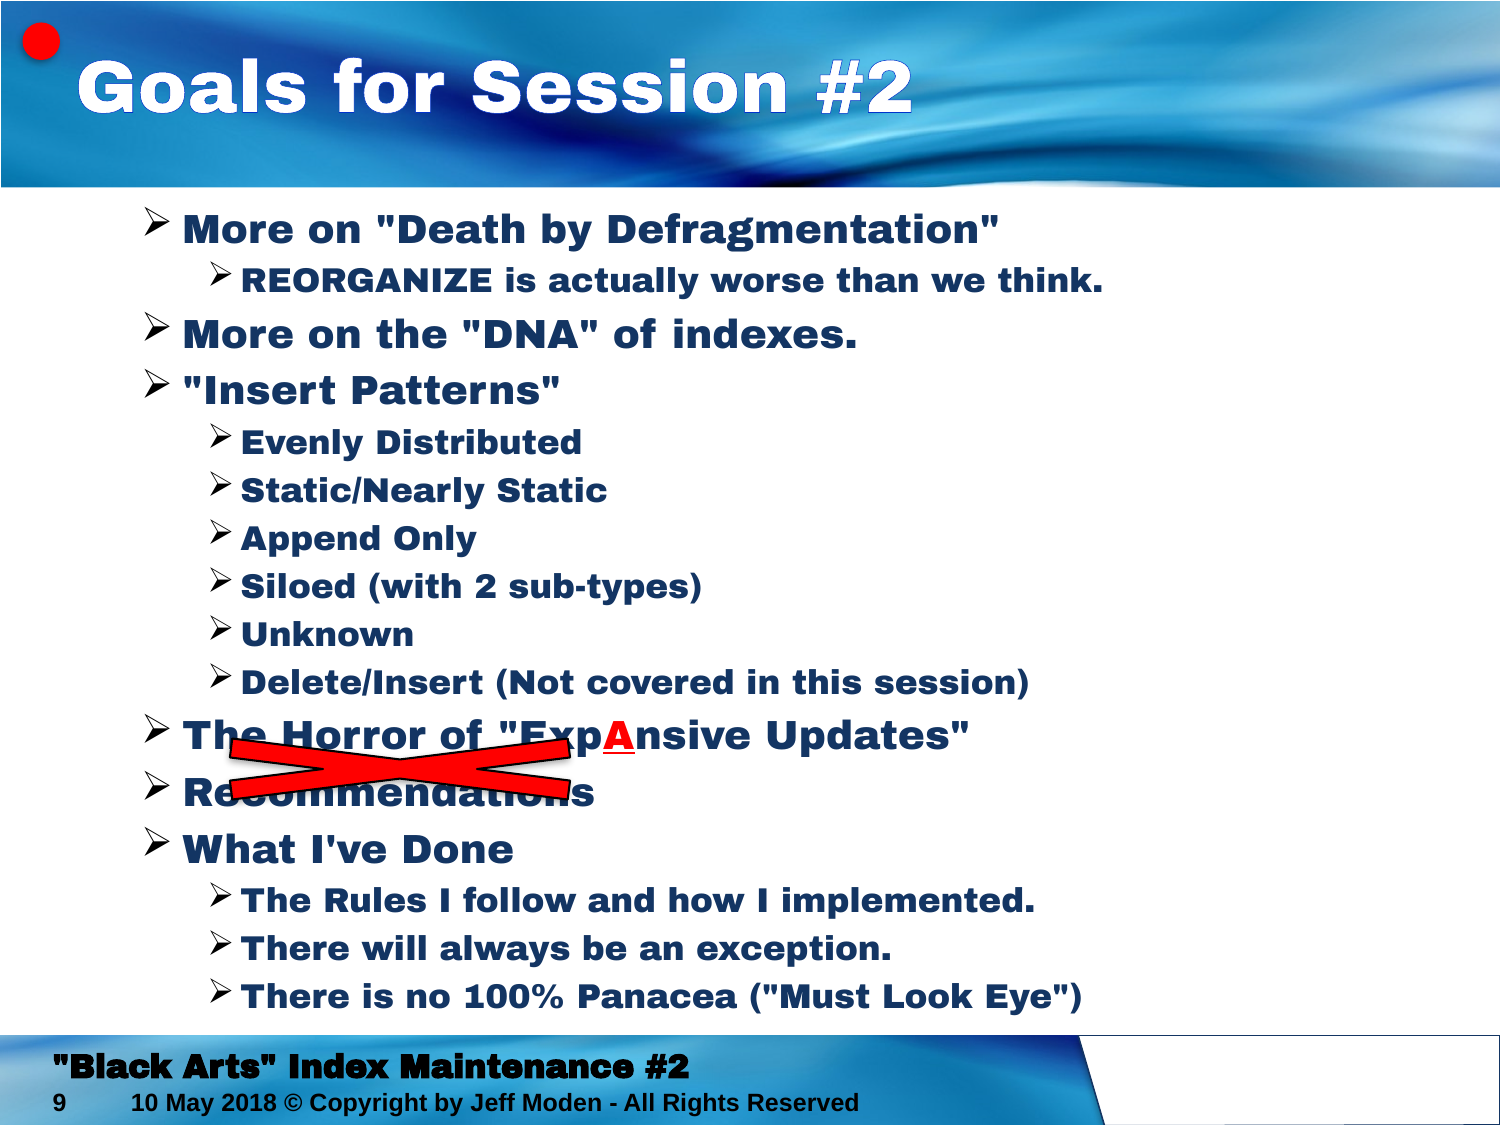

# Goals for Session #2

More on "Death by Defragmentation"
REORGANIZE is actually worse than we think.
More on the "DNA" of indexes.
"Insert Patterns"
Evenly Distributed
Static/Nearly Static
Append Only
Siloed (with 2 sub-types)
Unknown
Delete/Insert (Not covered in this session)
The Horror of "ExpAnsive Updates"
Recommendations
What I've Done
The Rules I follow and how I implemented.
There will always be an exception.
There is no 100% Panacea ("Must Look Eye")

"Black Arts" Index Maintenance #2
9
10 May 2018 © Copyright by Jeff Moden - All Rights Reserved